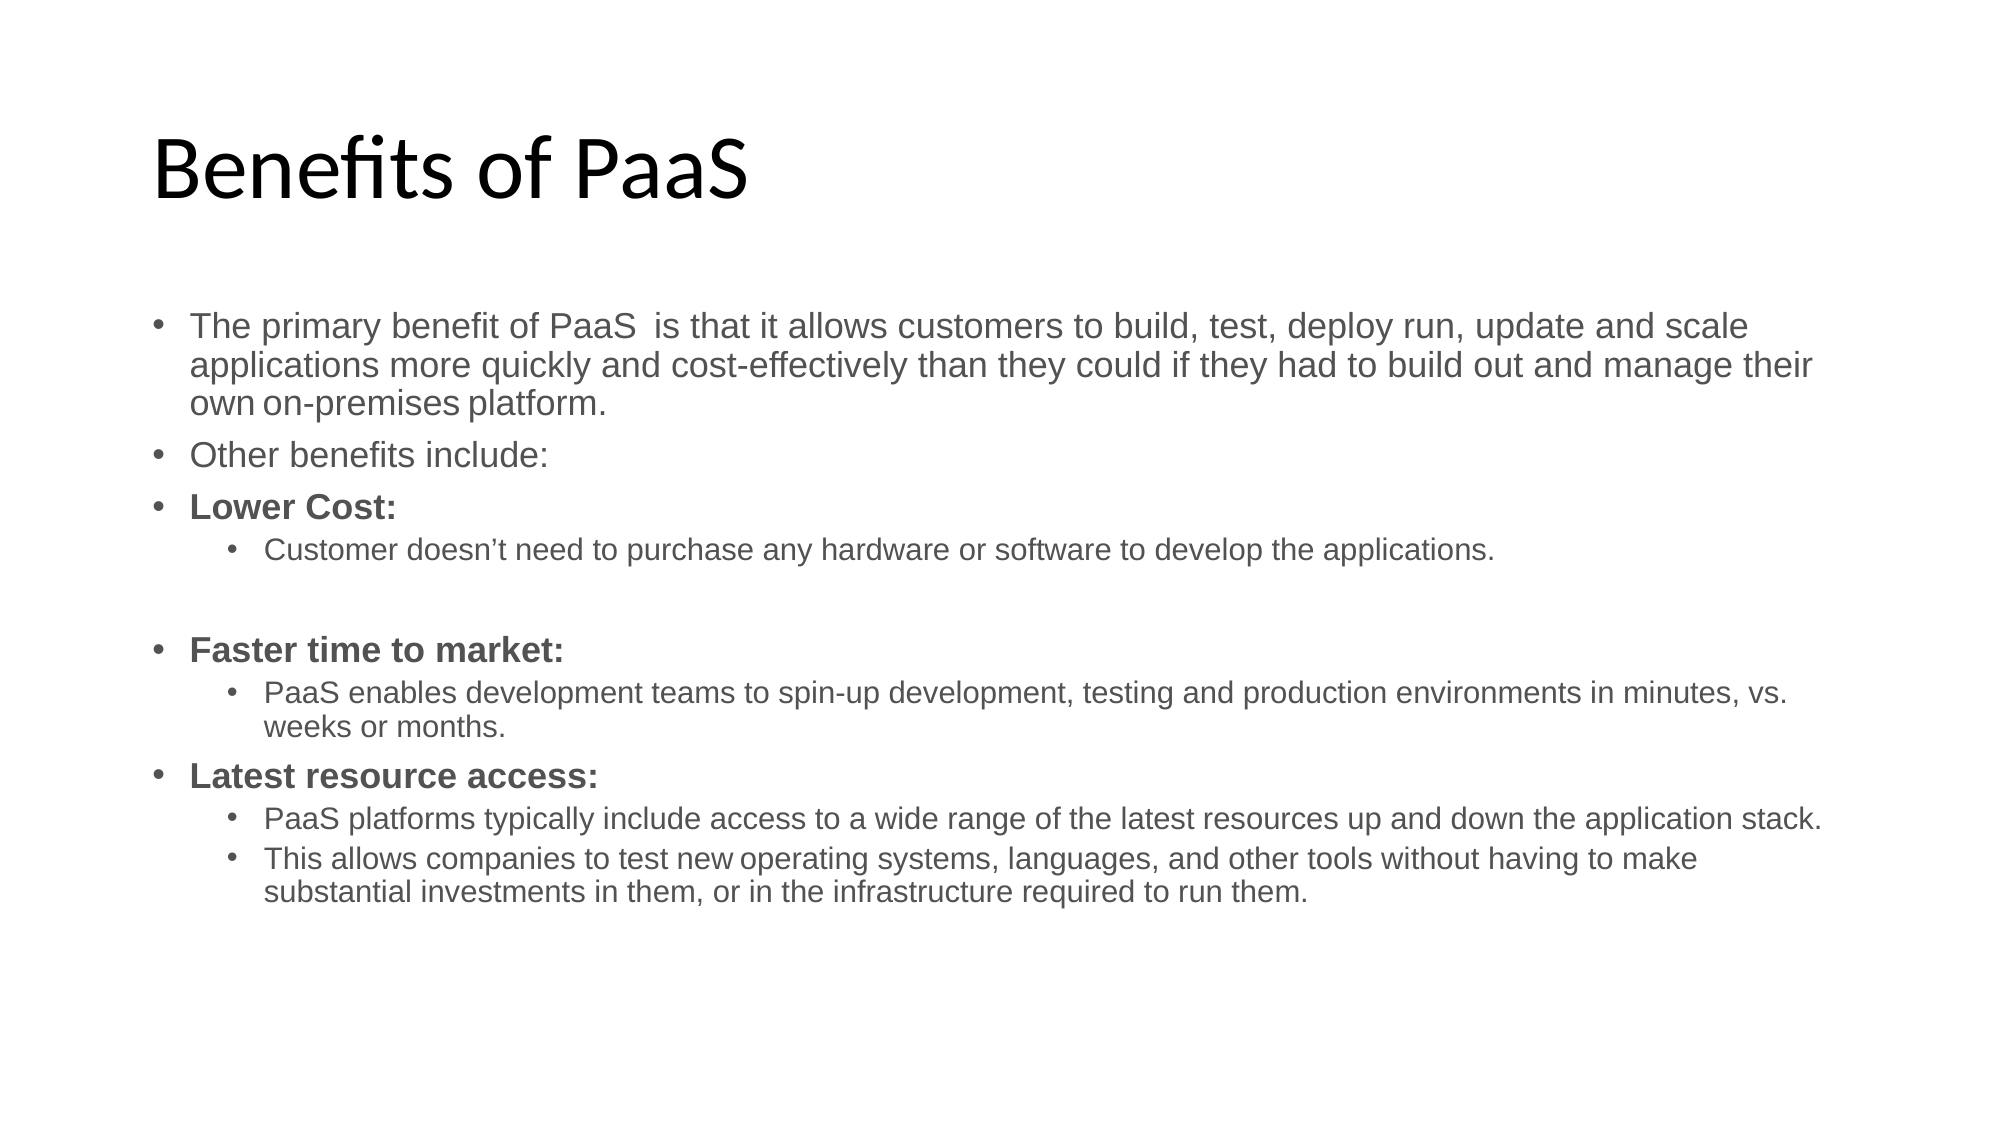

# Benefits of PaaS
The primary benefit of PaaS  is that it allows customers to build, test, deploy run, update and scale applications more quickly and cost-effectively than they could if they had to build out and manage their own on-premises platform.
Other benefits include:
Lower Cost:
Customer doesn’t need to purchase any hardware or software to develop the applications.

Faster time to market:
PaaS enables development teams to spin-up development, testing and production environments in minutes, vs. weeks or months.
Latest resource access:
PaaS platforms typically include access to a wide range of the latest resources up and down the application stack.
This allows companies to test new operating systems, languages, and other tools without having to make substantial investments in them, or in the infrastructure required to run them.